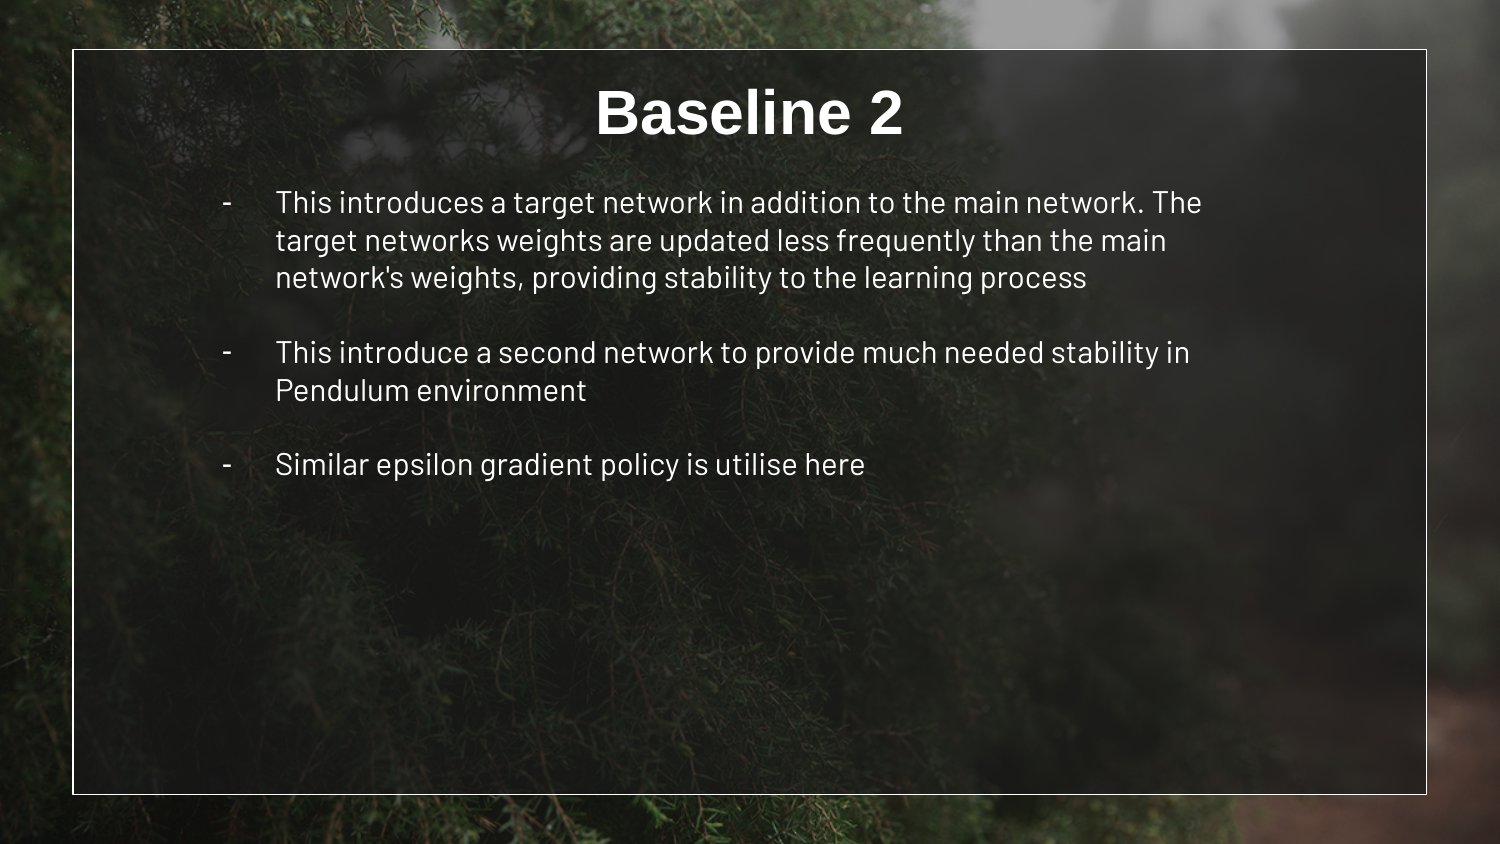

# Baseline 2
This introduces a target network in addition to the main network. The target networks weights are updated less frequently than the main network's weights, providing stability to the learning process

This introduce a second network to provide much needed stability in Pendulum environment

Similar epsilon gradient policy is utilise here